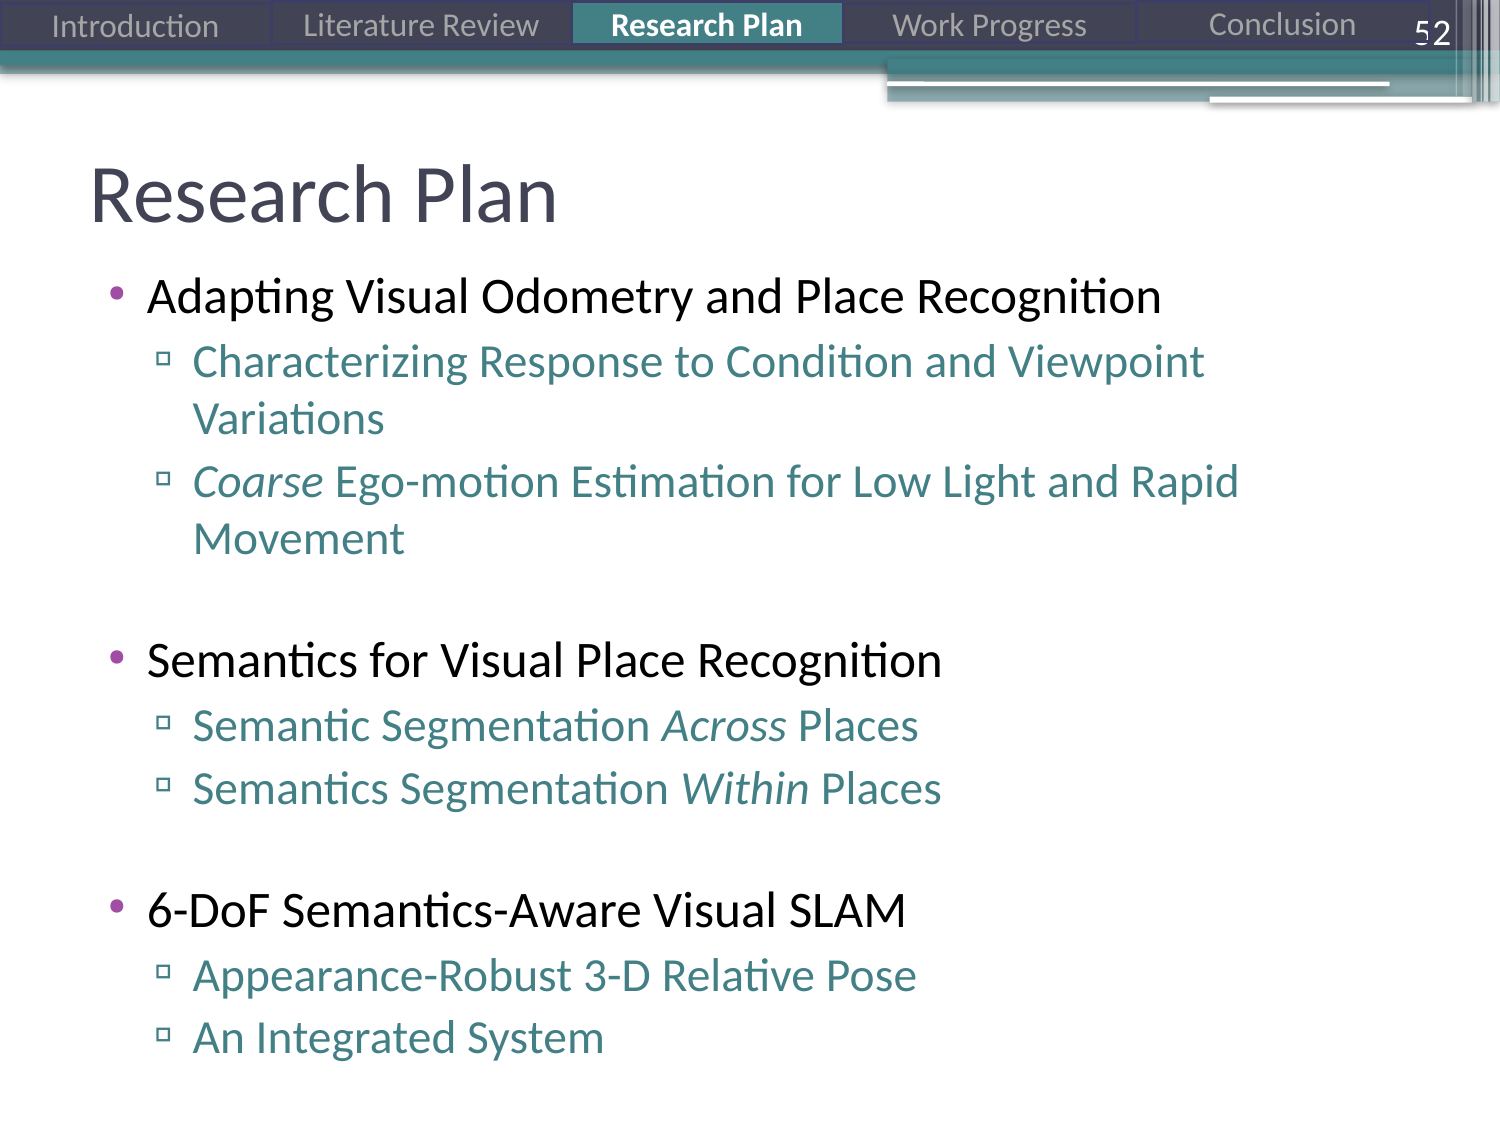

52
# Research Plan
Adapting Visual Odometry and Place Recognition
Characterizing Response to Condition and Viewpoint Variations
Coarse Ego-motion Estimation for Low Light and Rapid Movement
Semantics for Visual Place Recognition
Semantic Segmentation Across Places
Semantics Segmentation Within Places
6-DoF Semantics-Aware Visual SLAM
Appearance-Robust 3-D Relative Pose
An Integrated System